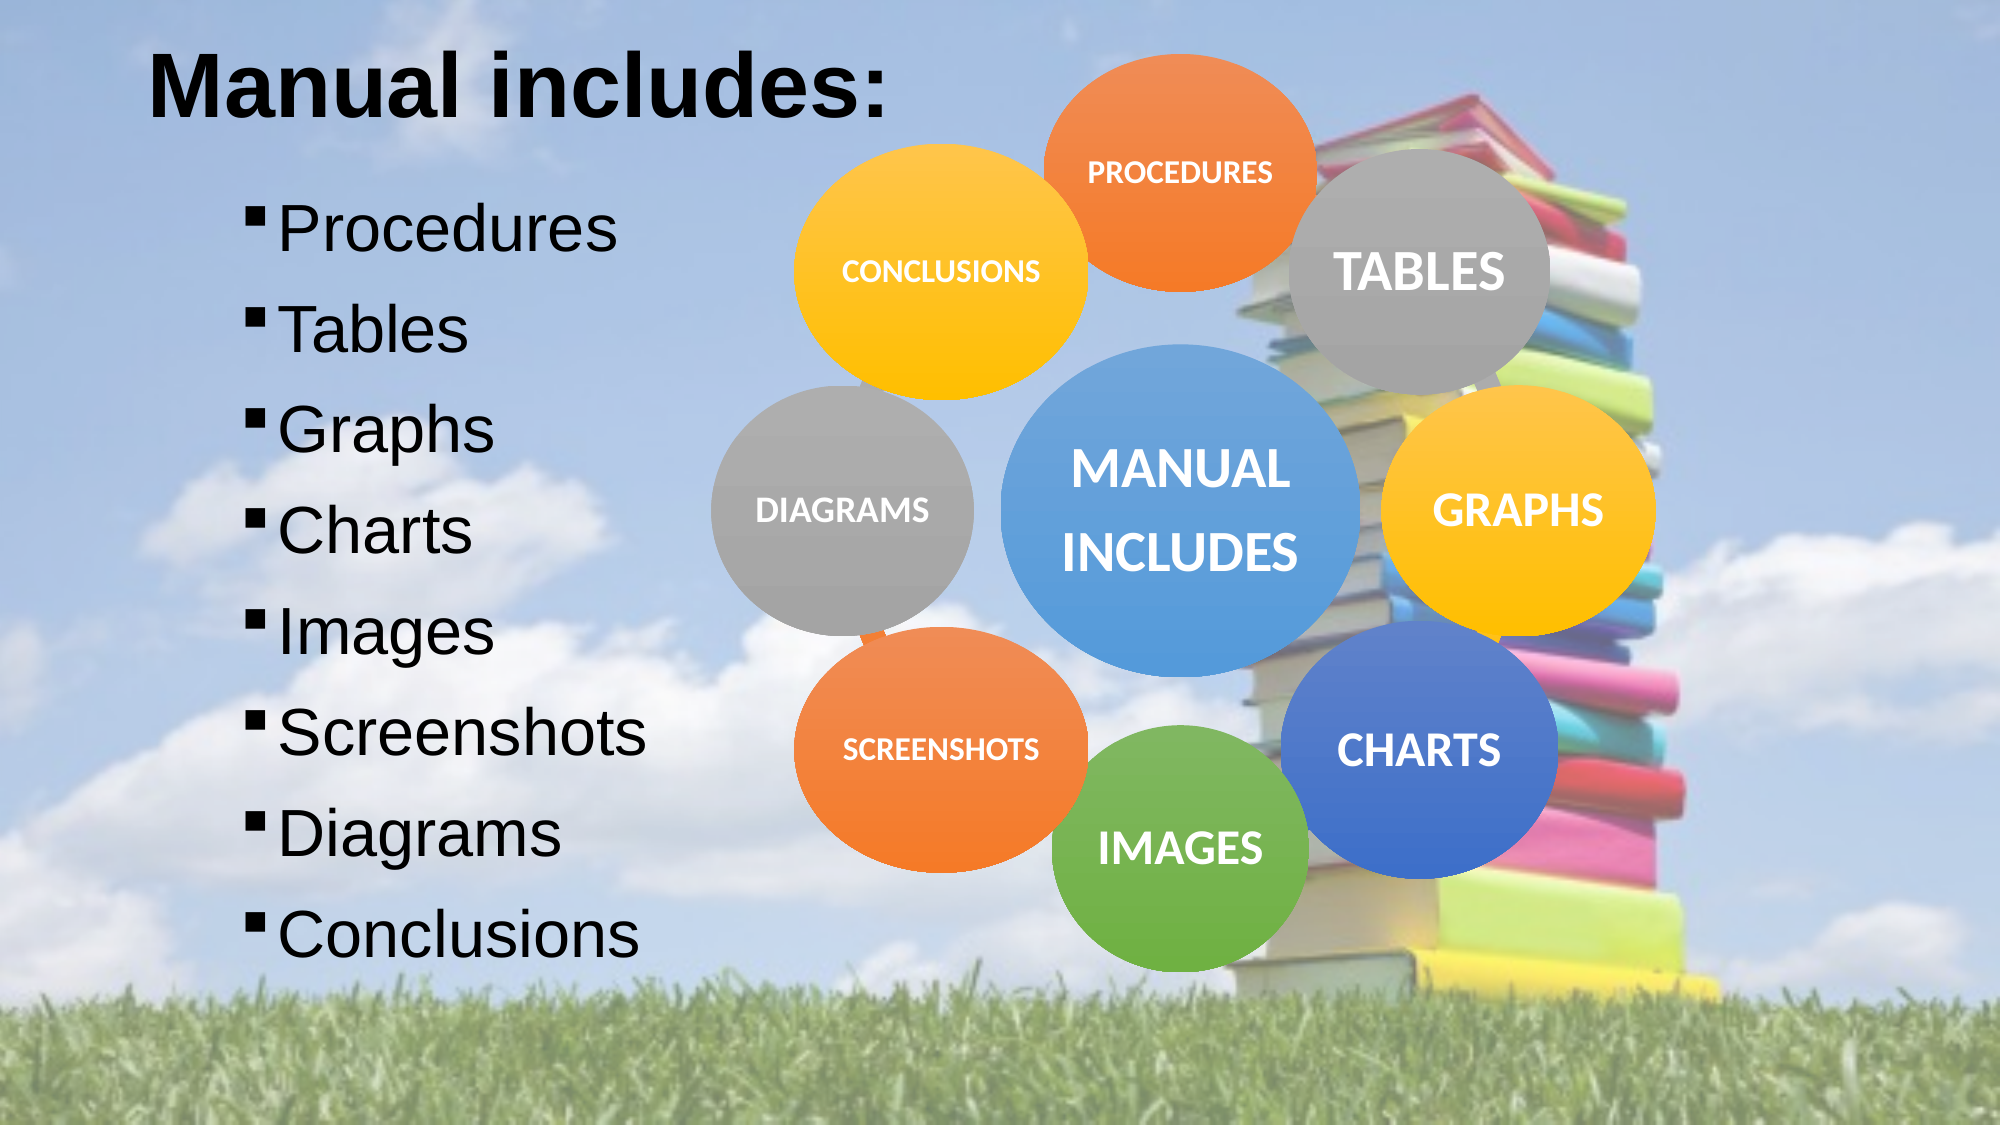

# Manual includes:
MANUAL
INCLUDES
PROCEDURES
TABLES
GRAPHS
CHARTS
IMAGES
SCREENSHOTS
DIAGRAMS
CONCLUSIONS
Procedures
Tables
Graphs
Charts
Images
Screenshots
Diagrams
Conclusions